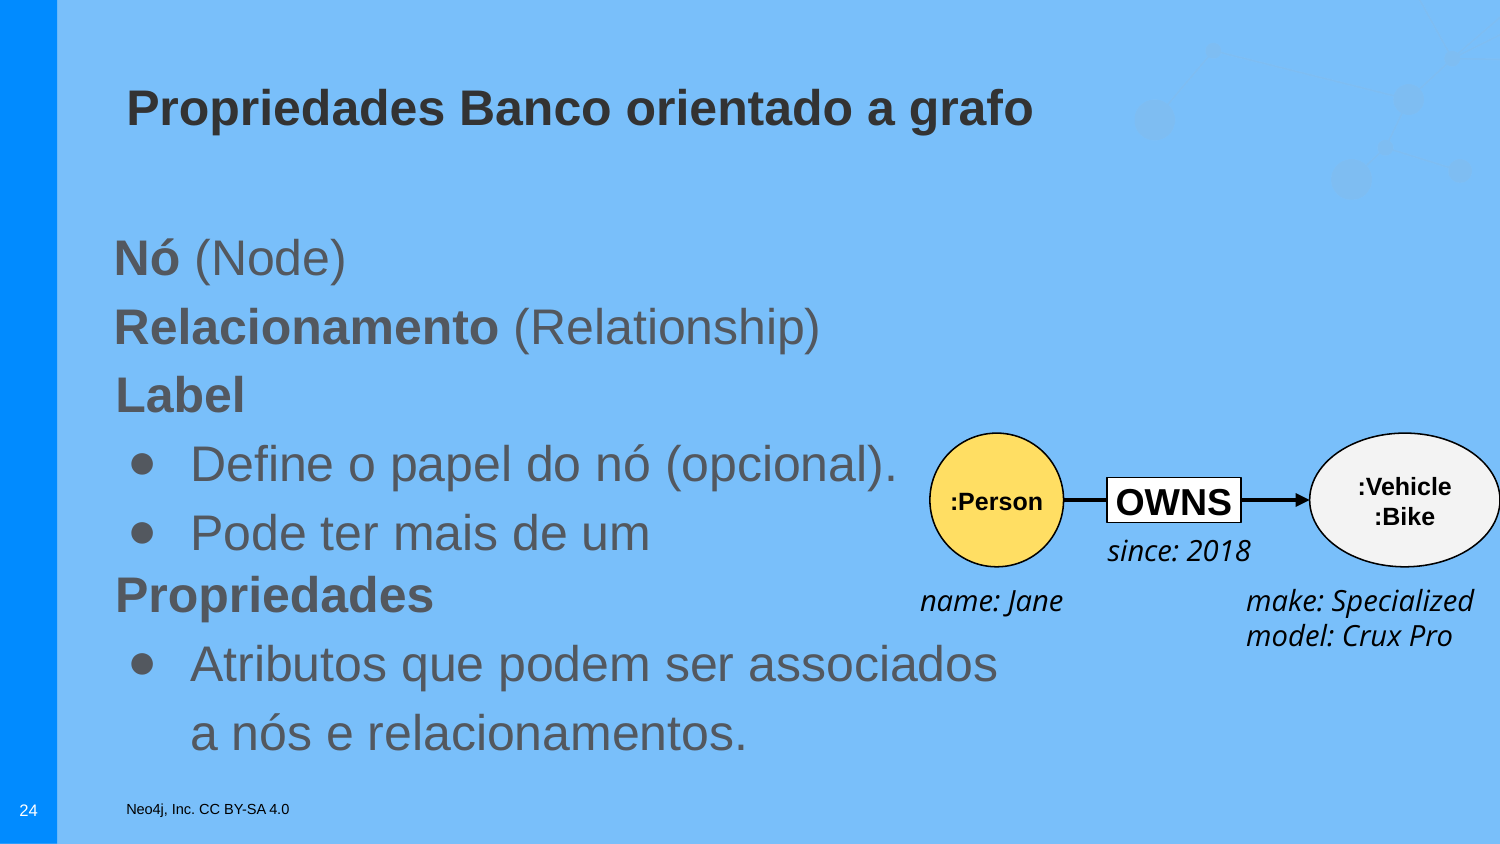

# Propriedades Banco orientado a grafo
Nó (Node)
Relacionamento (Relationship)

Label
Define o papel do nó (opcional).
Pode ter mais de um
:Person
:Vehicle
:Bike
OWNS
since: 2018
Propriedades
Atributos que podem ser associados a nós e relacionamentos.

name: Jane
make: Specialized
model: Crux Pro
24